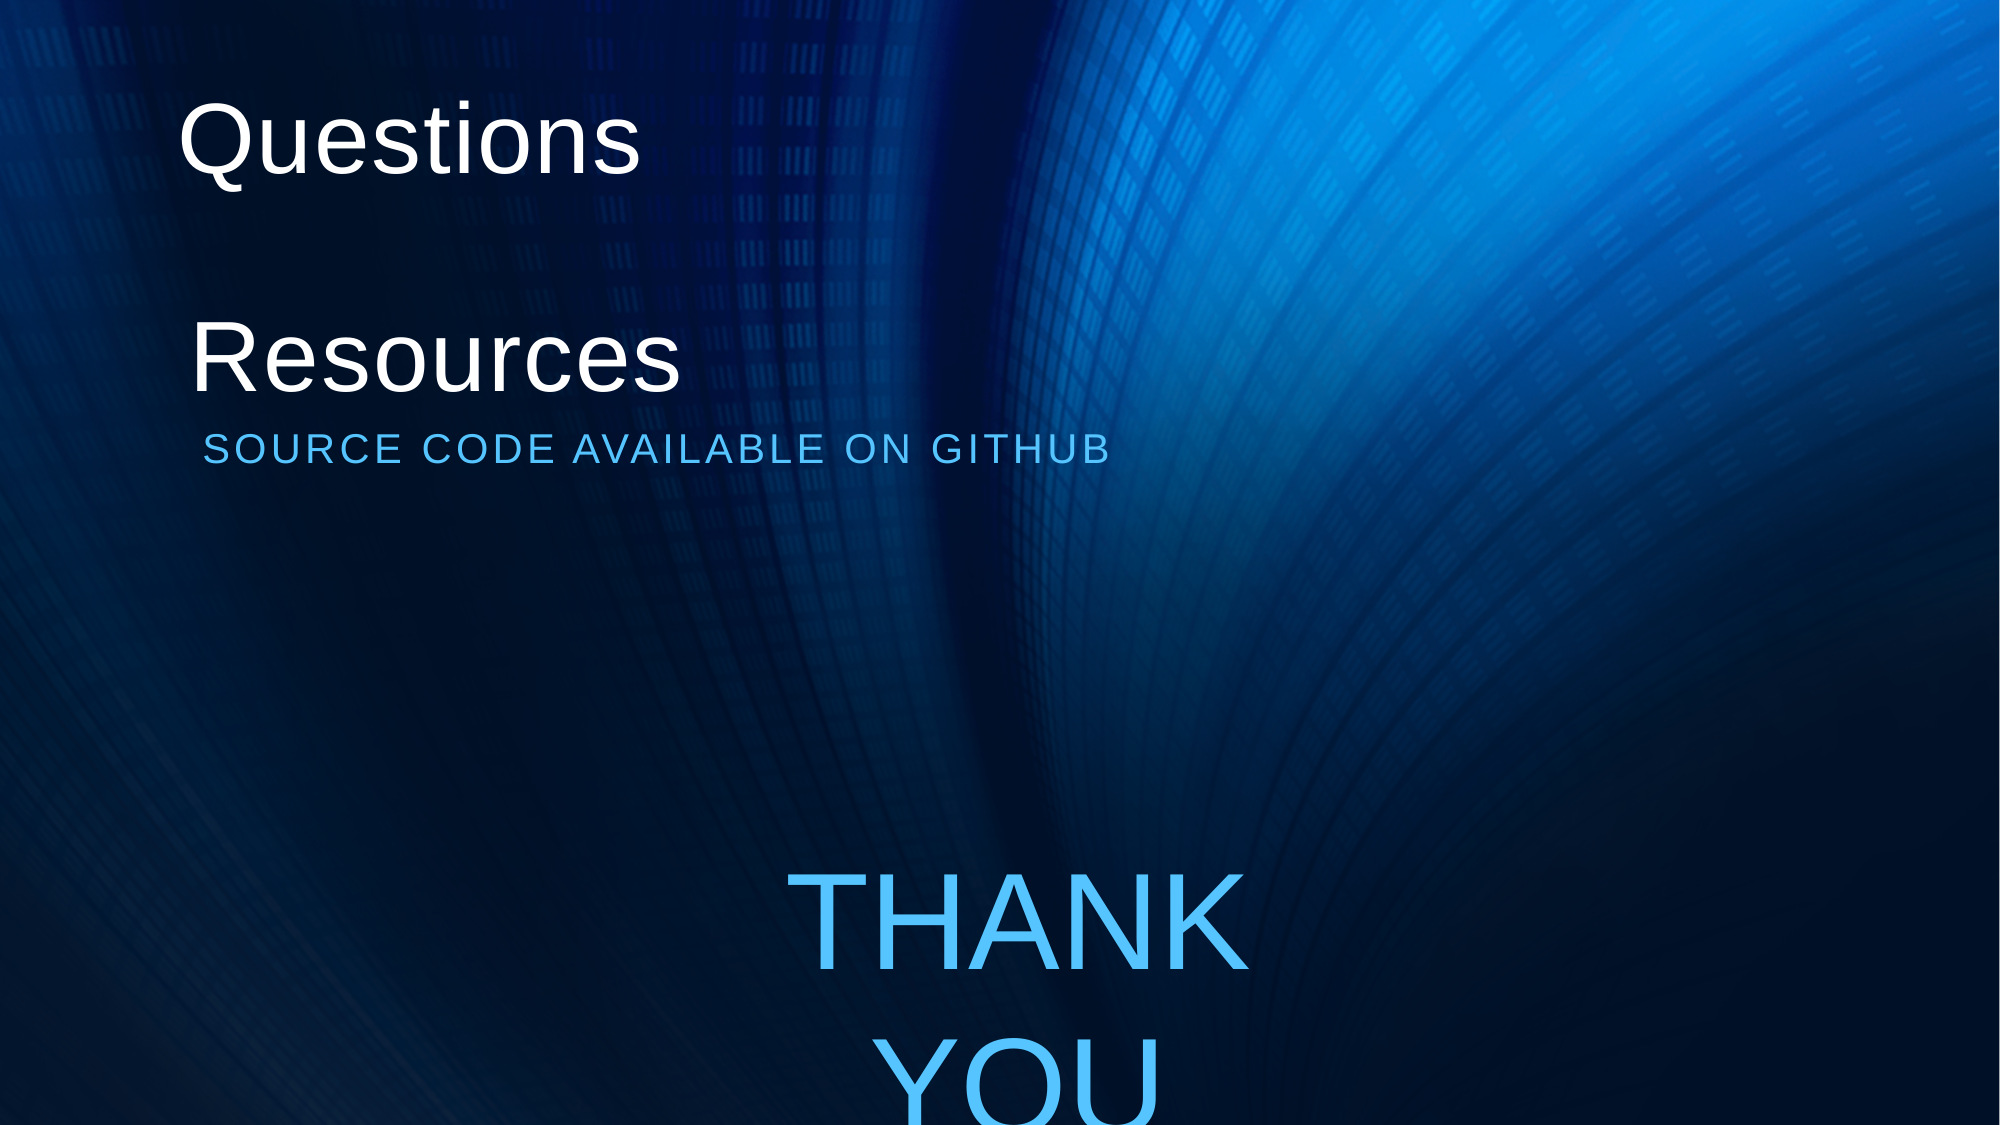

Questions
# Resources
Source code available on github
THANK YOU